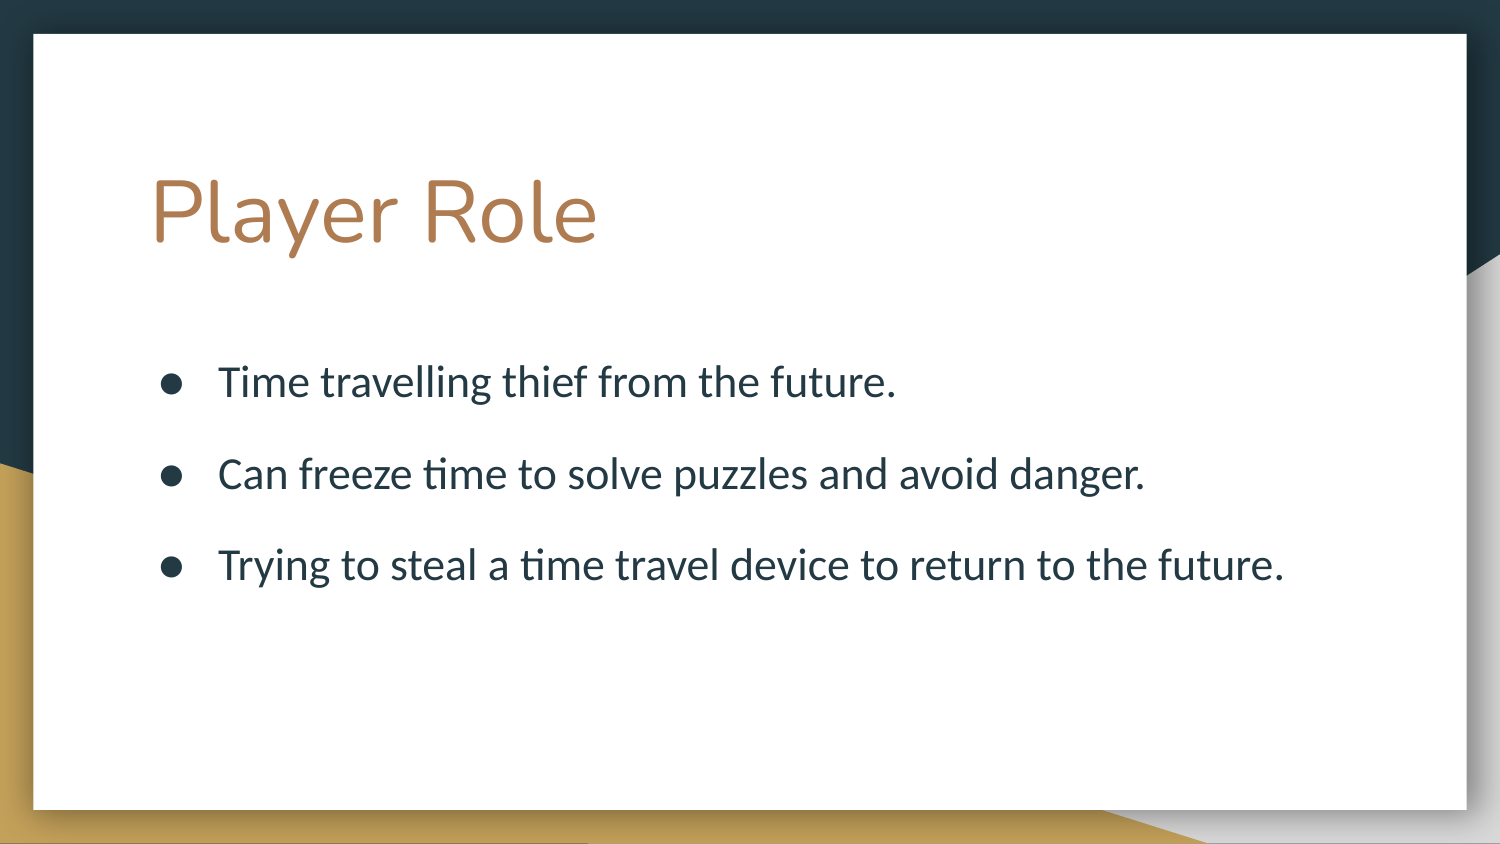

# Player Role
Time travelling thief from the future.
Can freeze time to solve puzzles and avoid danger.
Trying to steal a time travel device to return to the future.